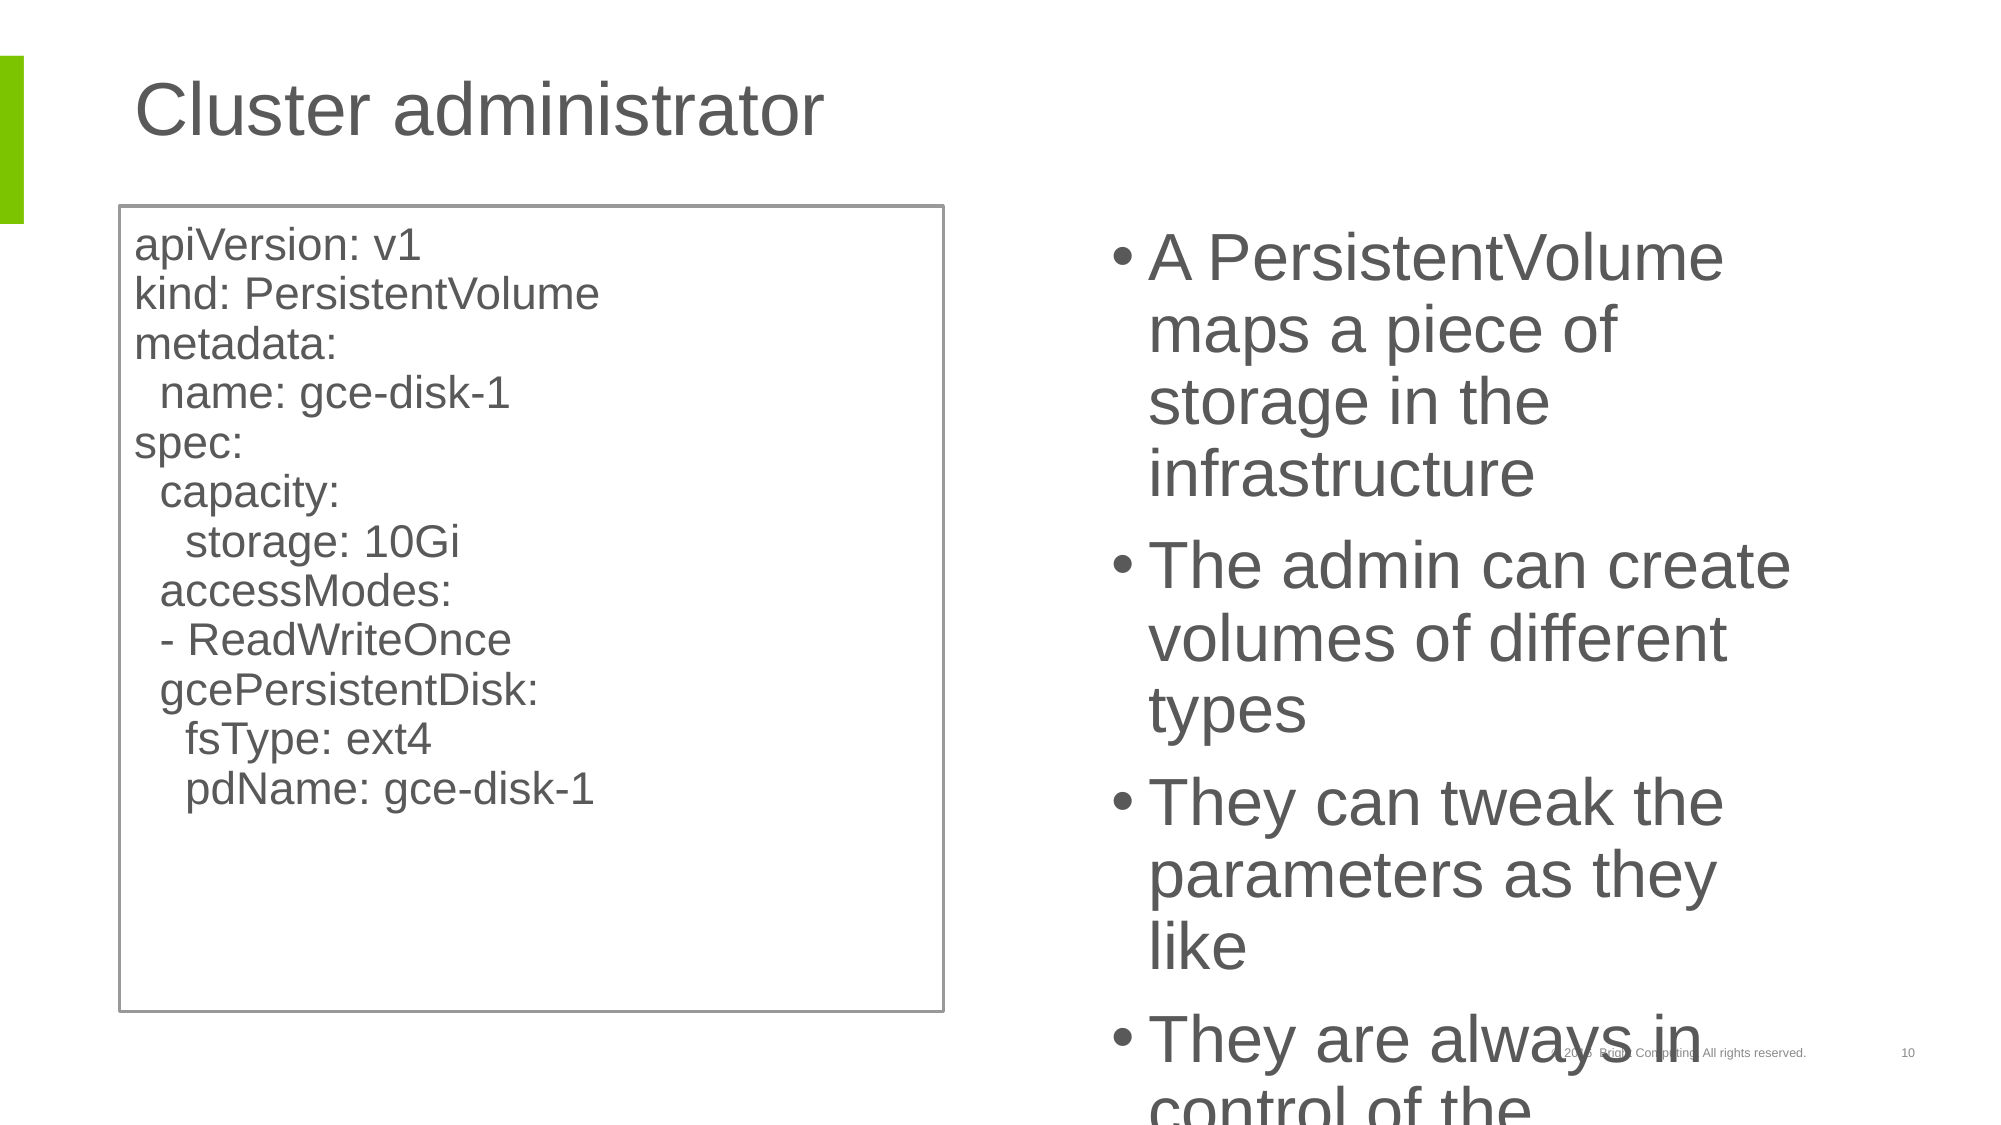

# Cluster administrator
apiVersion: v1
kind: PersistentVolume
metadata:
  name: gce-disk-1
spec:
  capacity:
    storage: 10Gi
  accessModes:
  - ReadWriteOnce
  gcePersistentDisk:
    fsType: ext4
    pdName: gce-disk-1
A PersistentVolume maps a piece of storage in the infrastructure
The admin can create volumes of different types
They can tweak the parameters as they like
They are always in control of the allocated storage